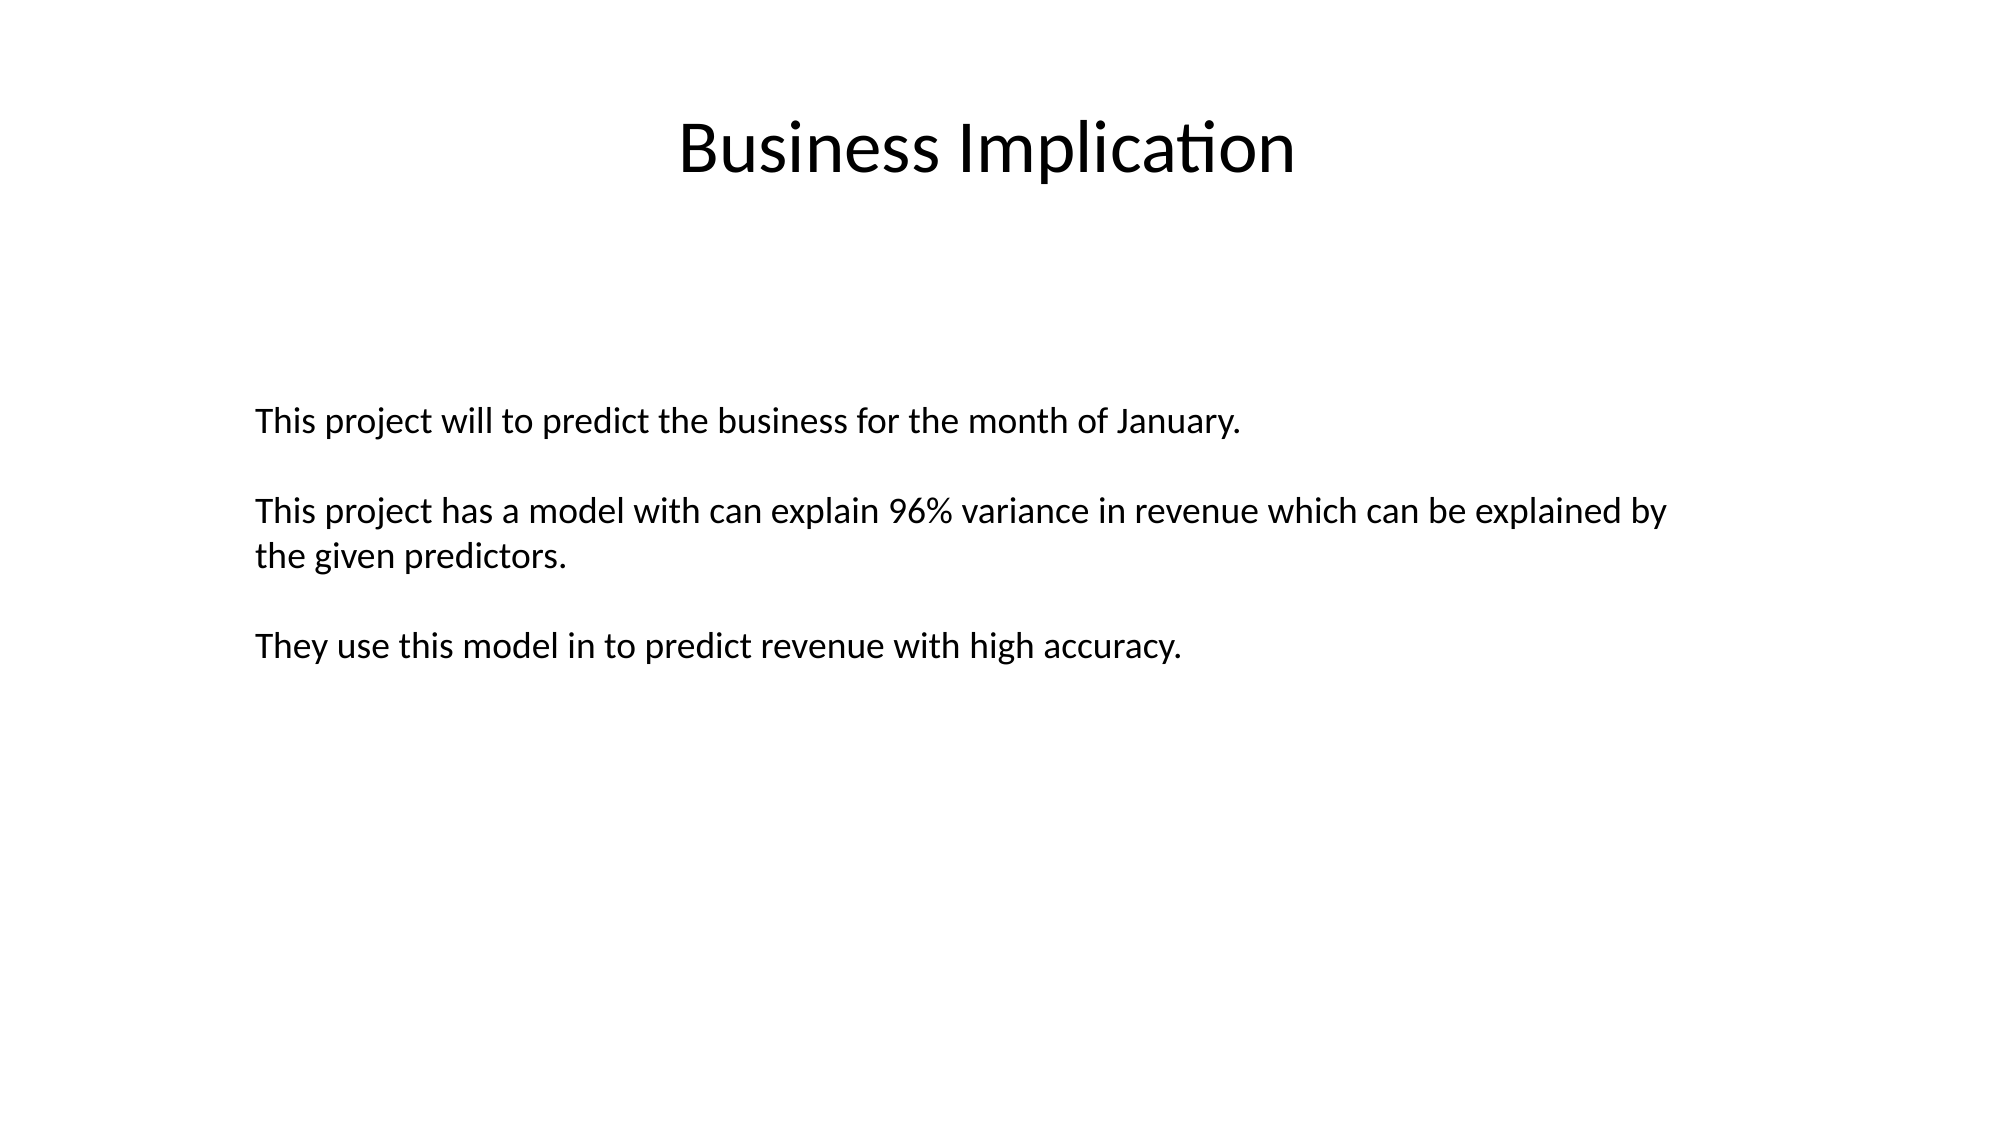

Business Implication
This project will to predict the business for the month of January.

This project has a model with can explain 96% variance in revenue which can be explained by the given predictors.

They use this model in to predict revenue with high accuracy.